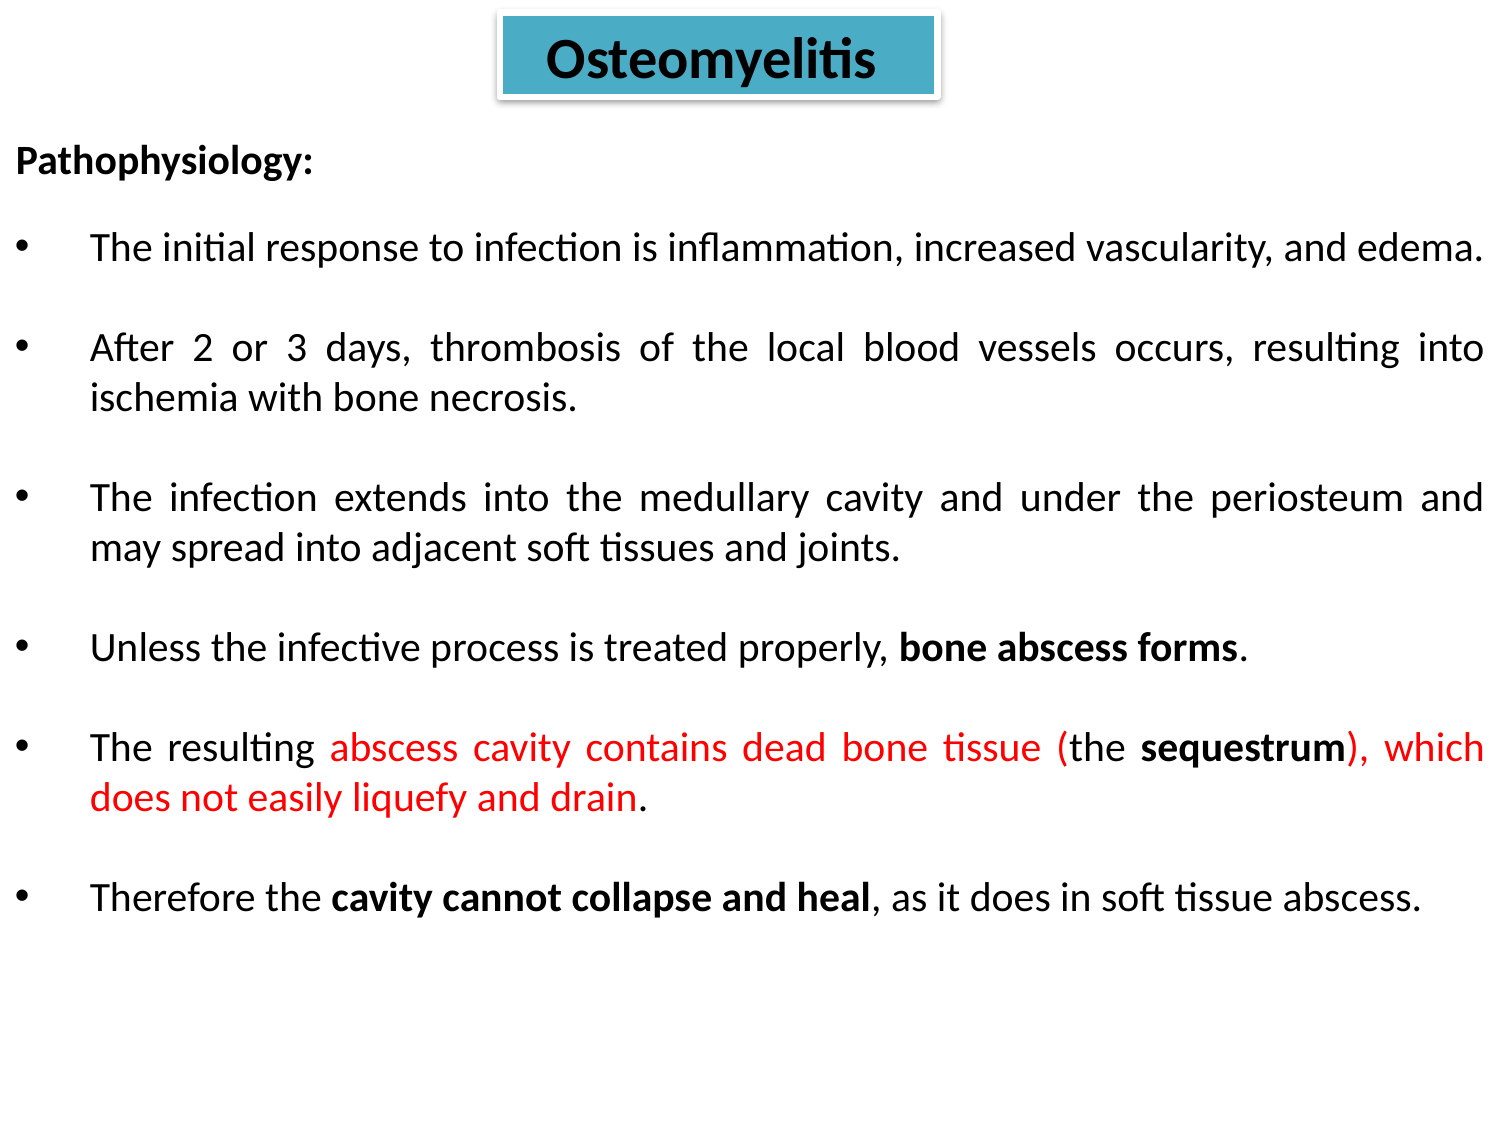

Osteomyelitis
Pathophysiology:
The initial response to infection is inflammation, increased vascularity, and edema.

After 2 or 3 days, thrombosis of the local blood vessels occurs, resulting into ischemia with bone necrosis.

The infection extends into the medullary cavity and under the periosteum and may spread into adjacent soft tissues and joints.

Unless the infective process is treated properly, bone abscess forms.

The resulting abscess cavity contains dead bone tissue (the sequestrum), which does not easily liquefy and drain.

Therefore the cavity cannot collapse and heal, as it does in soft tissue abscess.